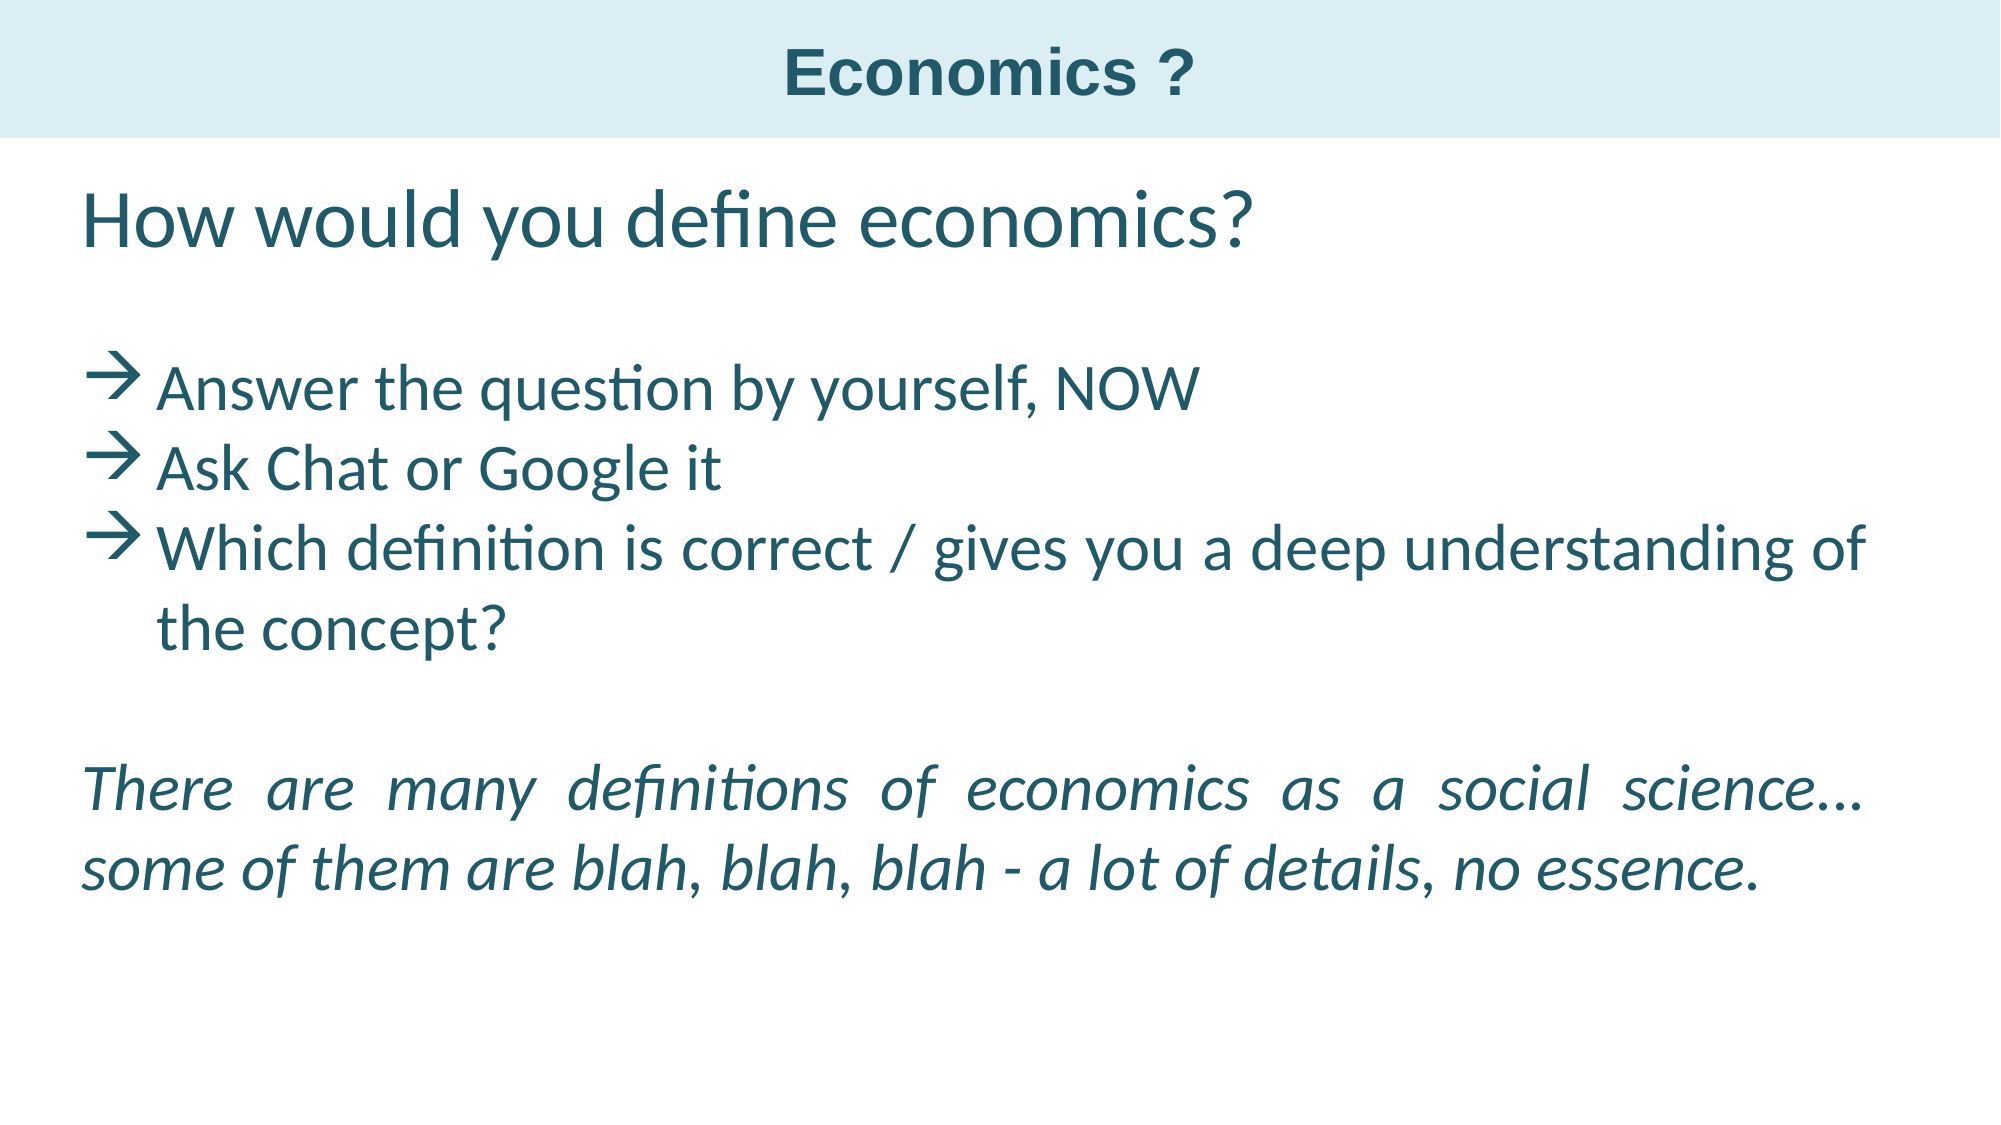

# Economics ?
How would you define economics?

Answer the question by yourself, NOW
Ask Chat or Google it
Which definition is correct / gives you a deep understanding of the concept?

There are many definitions of economics as a social science... some of them are blah, blah, blah - a lot of details, no essence.